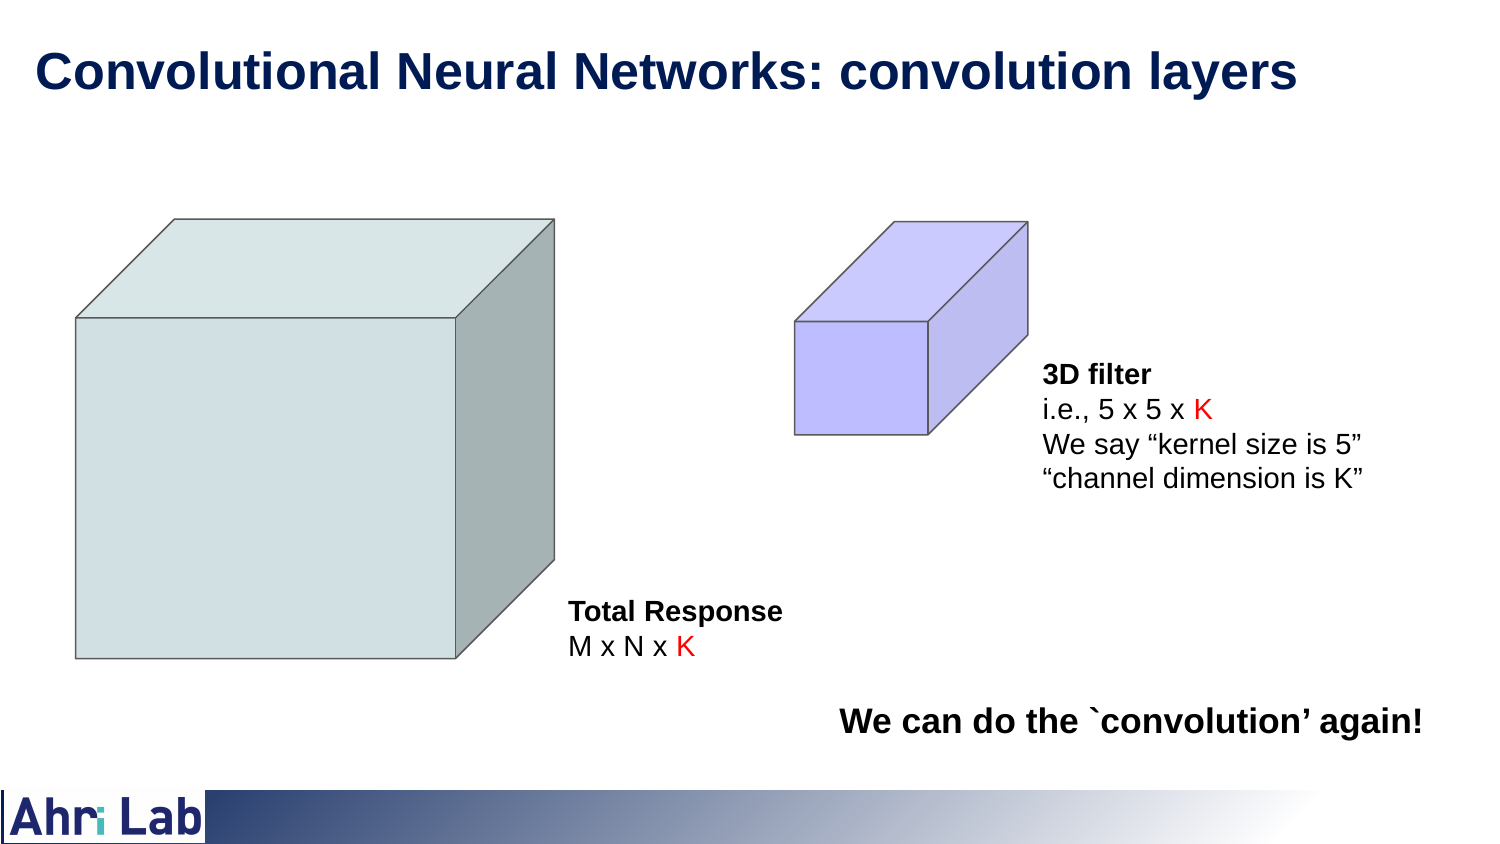

# Convolutional Neural Networks: convolution layers

3D filter
i.e., 5 x 5 x K
We say “kernel size is 5”
“channel dimension is K”
Total Response
M x N x K
We can do the `convolution’ again!